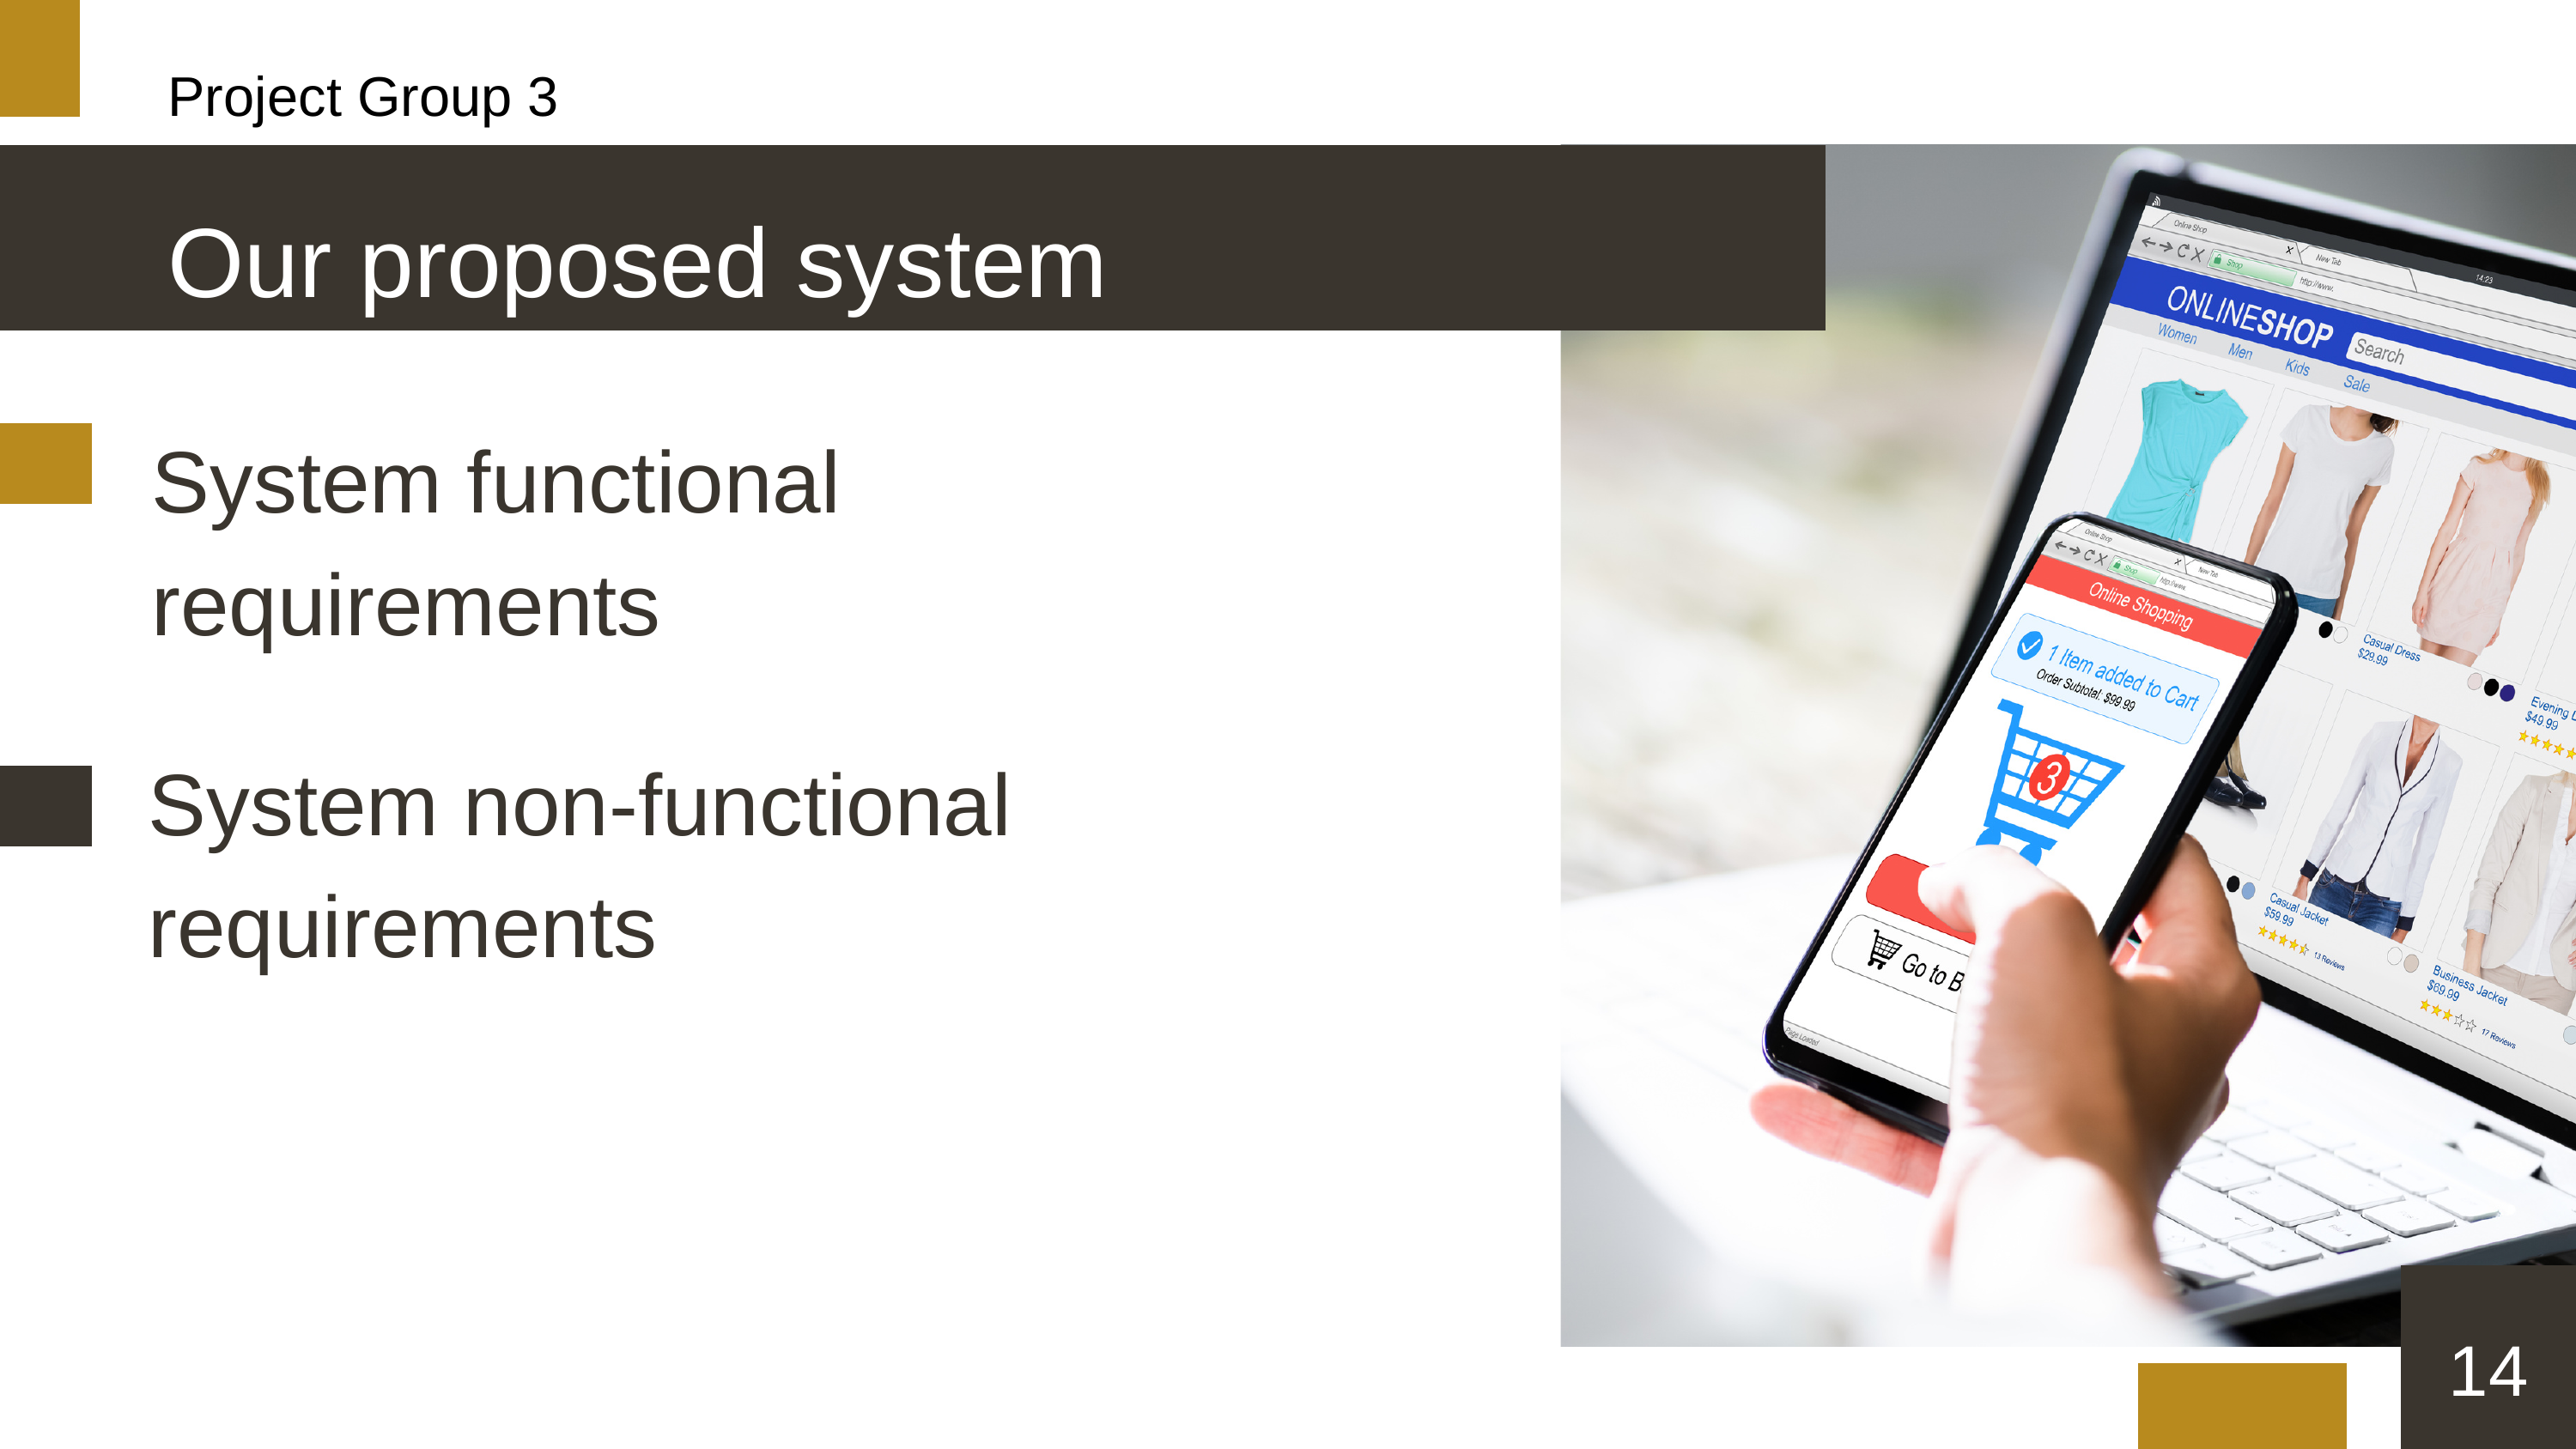

Project Group 3

Our proposed system
System functional requirements

System non-functional requirements

14